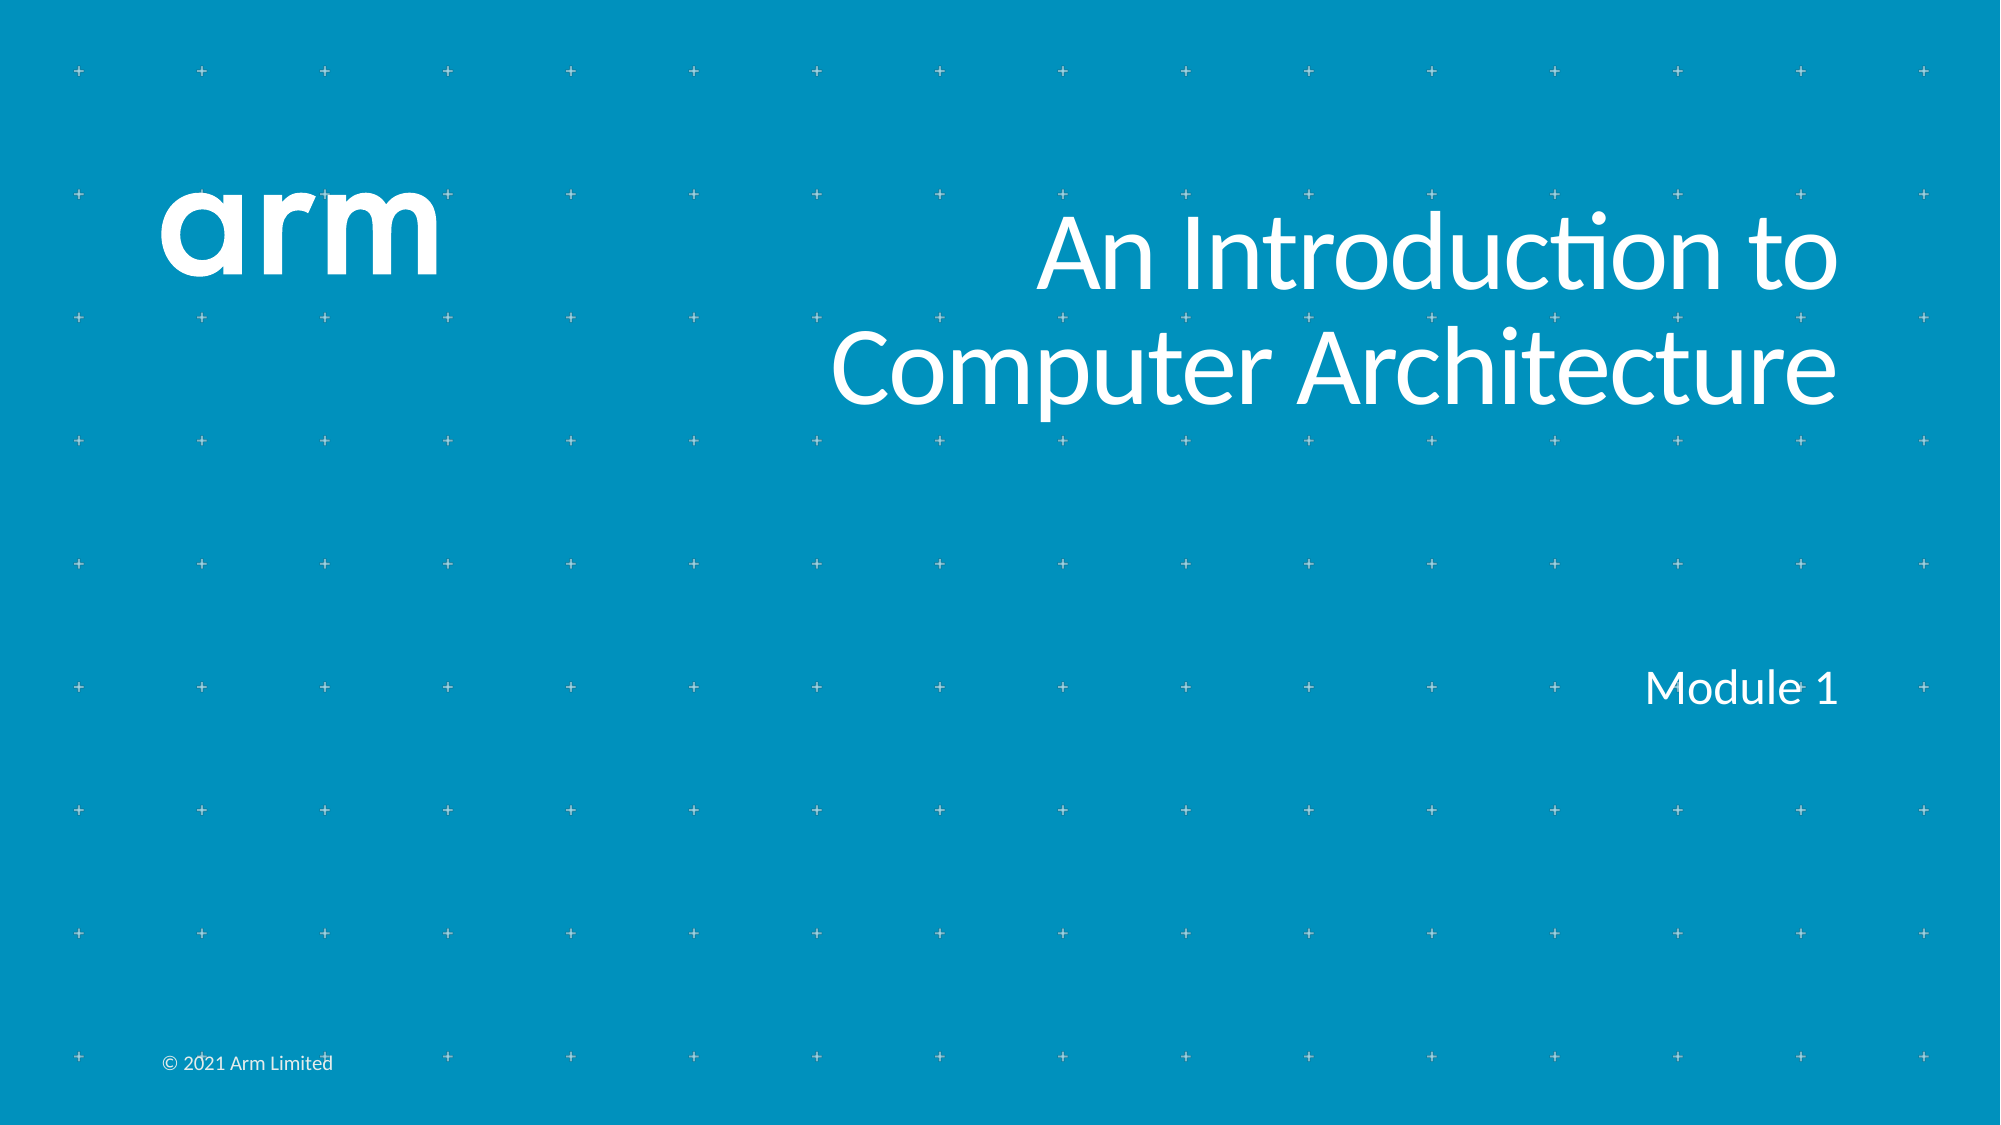

# An Introduction to Computer Architecture
Module 1